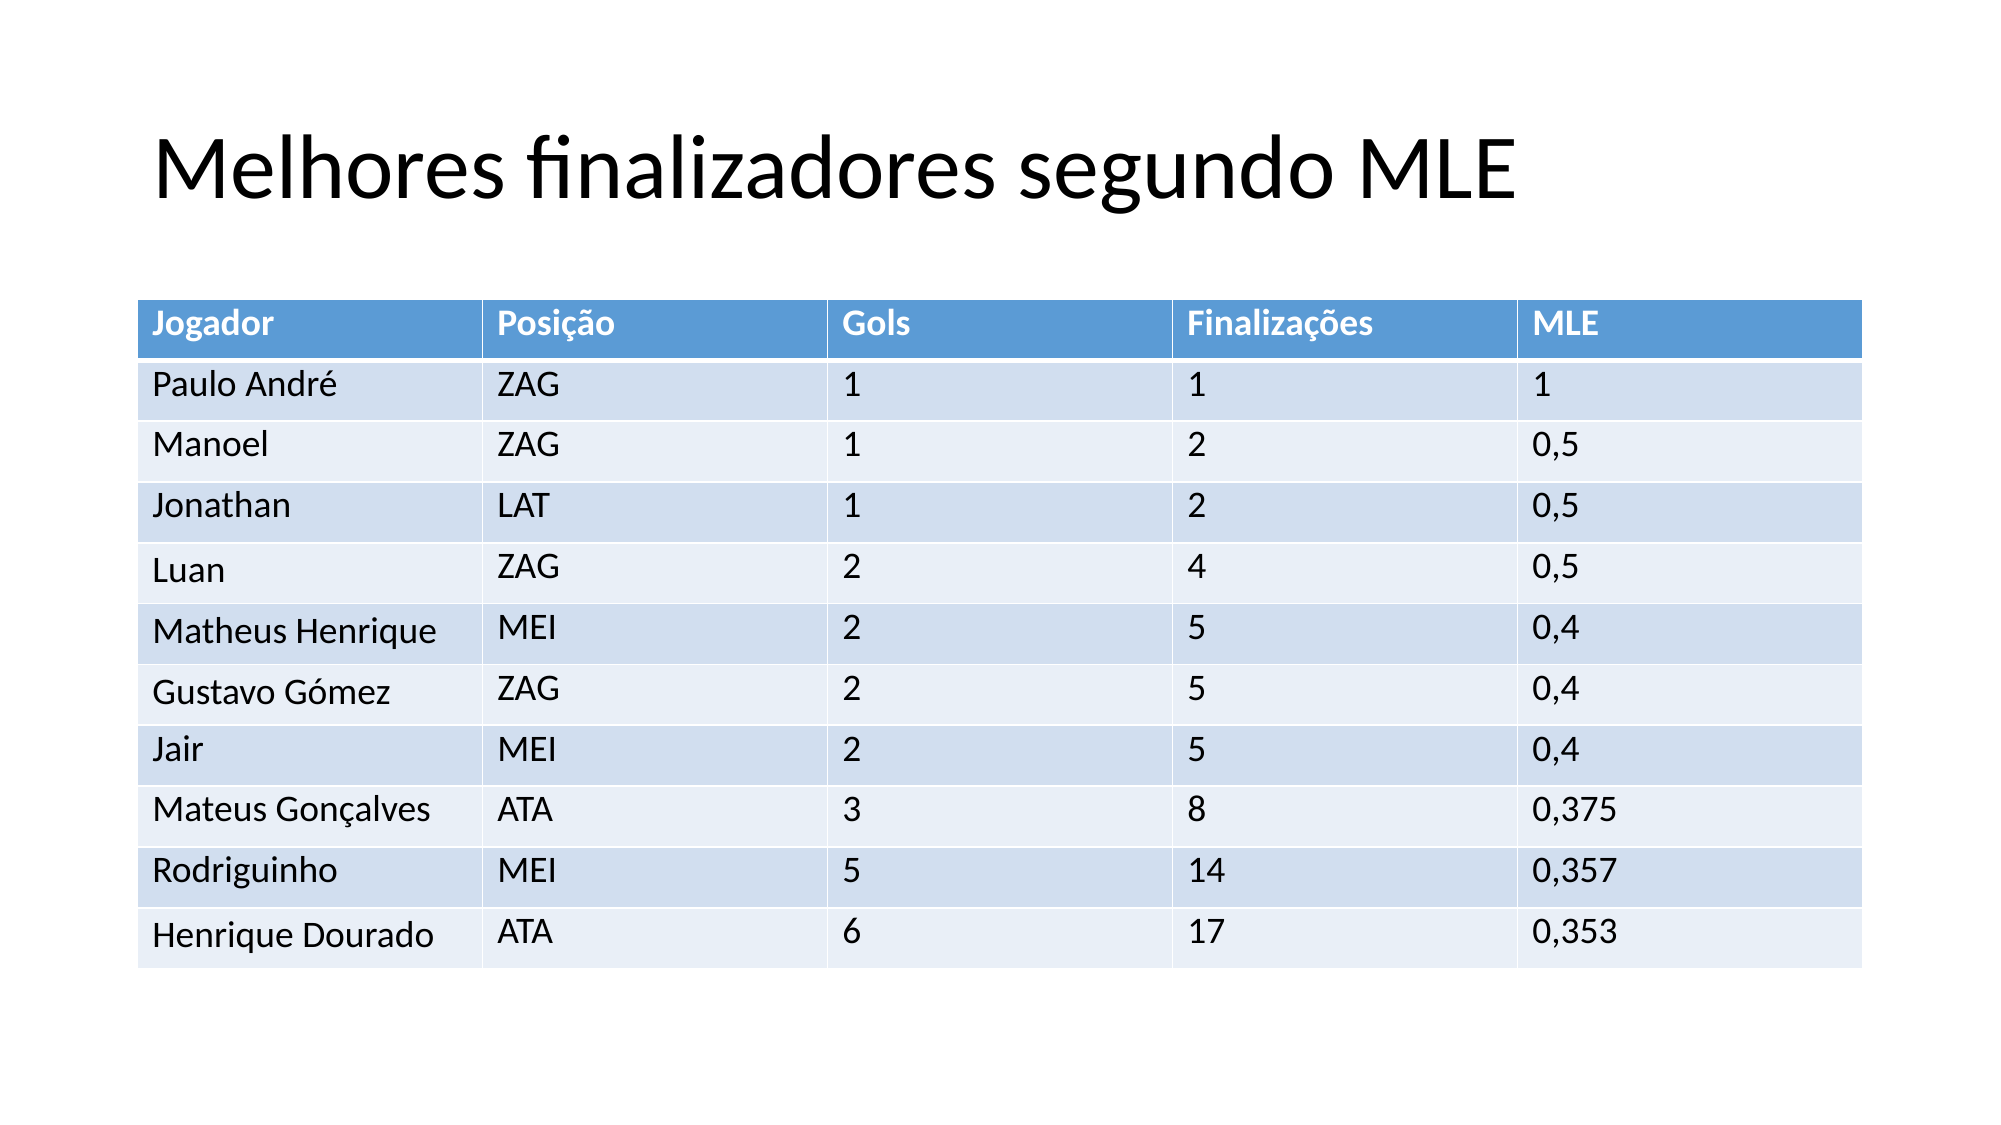

# Melhores finalizadores segundo MLE
| Jogador | Posição | Gols | Finalizações | MLE |
| --- | --- | --- | --- | --- |
| Paulo André | ZAG | 1 | 1 | 1 |
| Manoel | ZAG | 1 | 2 | 0,5 |
| Jonathan | LAT | 1 | 2 | 0,5 |
| Luan | ZAG | 2 | 4 | 0,5 |
| Matheus Henrique | MEI | 2 | 5 | 0,4 |
| Gustavo Gómez | ZAG | 2 | 5 | 0,4 |
| Jair | MEI | 2 | 5 | 0,4 |
| Mateus Gonçalves | ATA | 3 | 8 | 0,375 |
| Rodriguinho | MEI | 5 | 14 | 0,357 |
| Henrique Dourado | ATA | 6 | 17 | 0,353 |